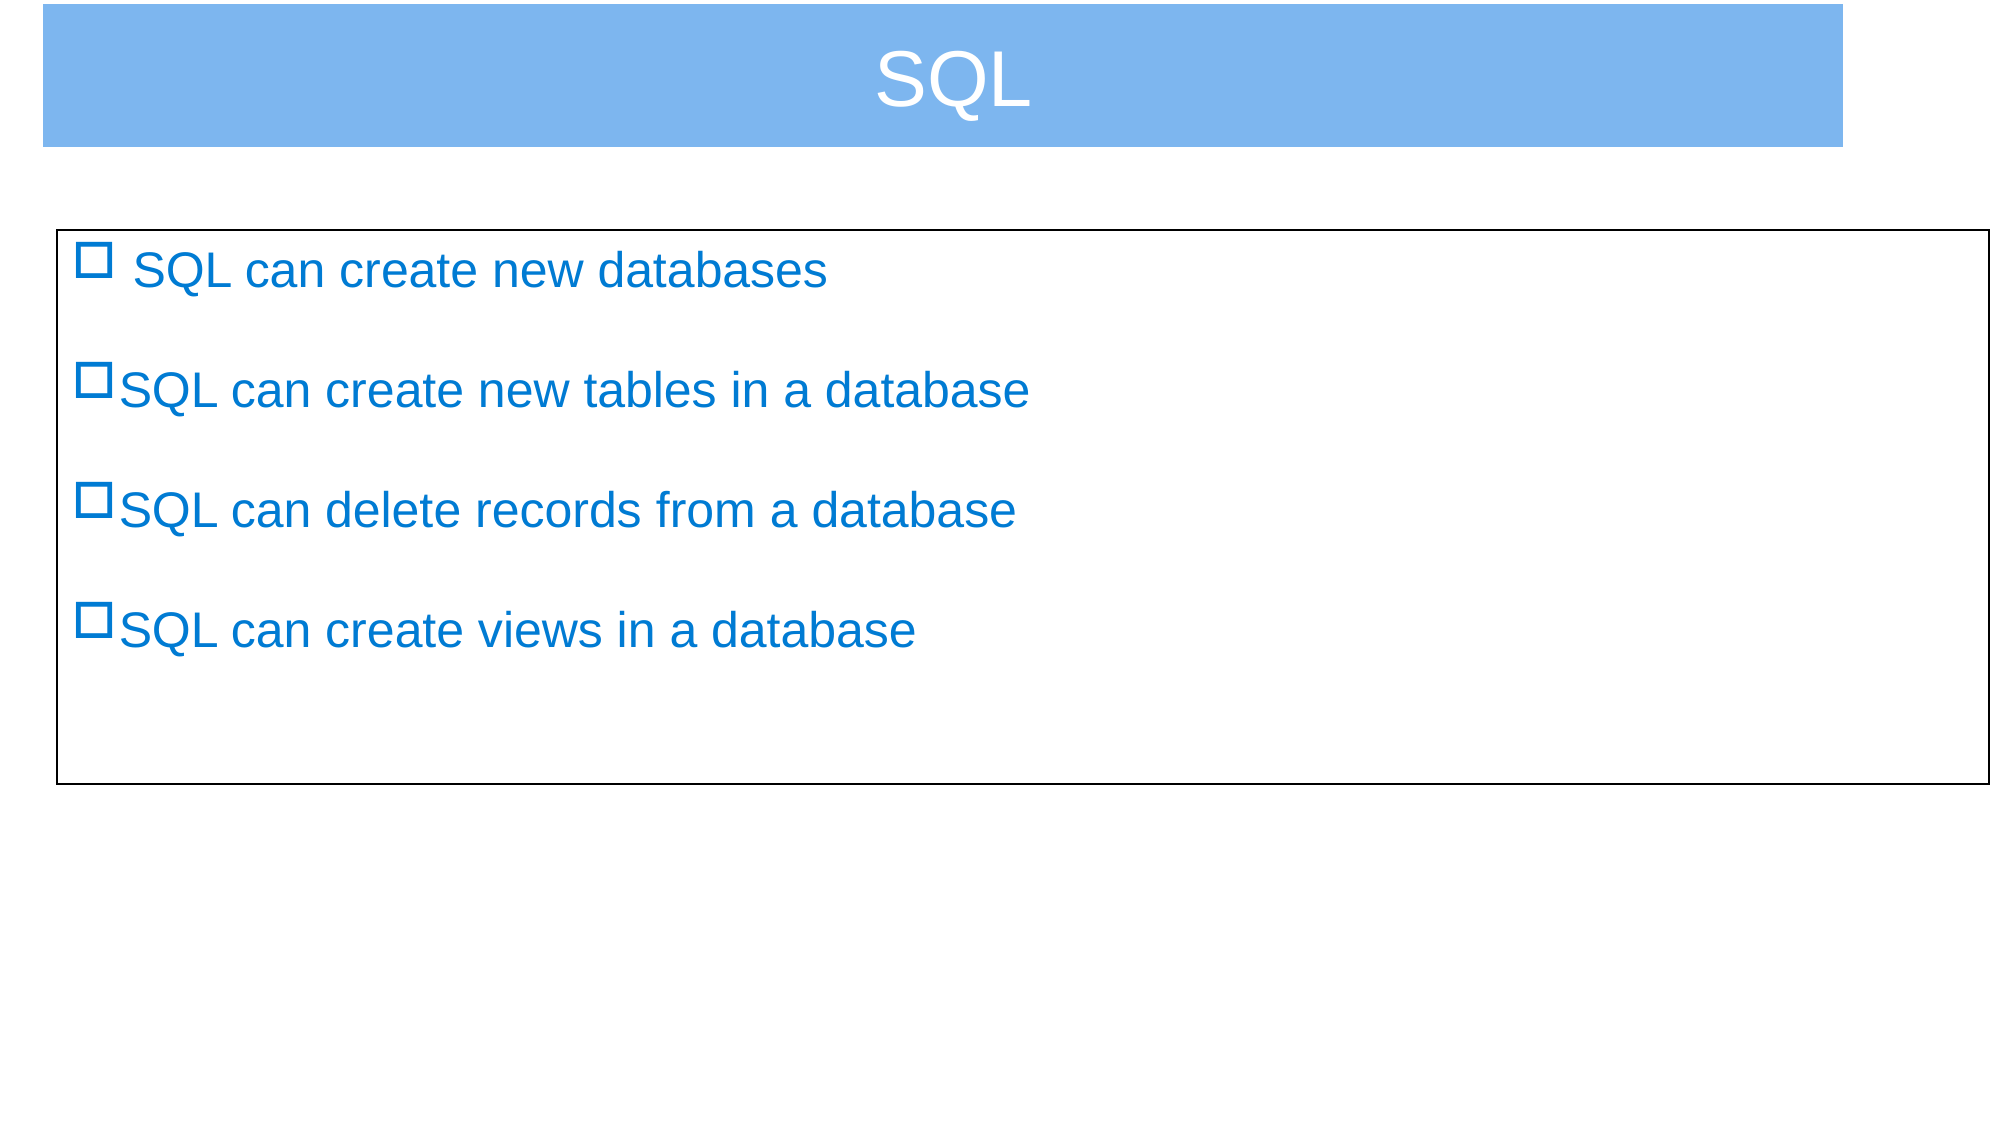

SQL
 SQL can create new databases

SQL can create new tables in a database

SQL can delete records from a database

SQL can create views in a database